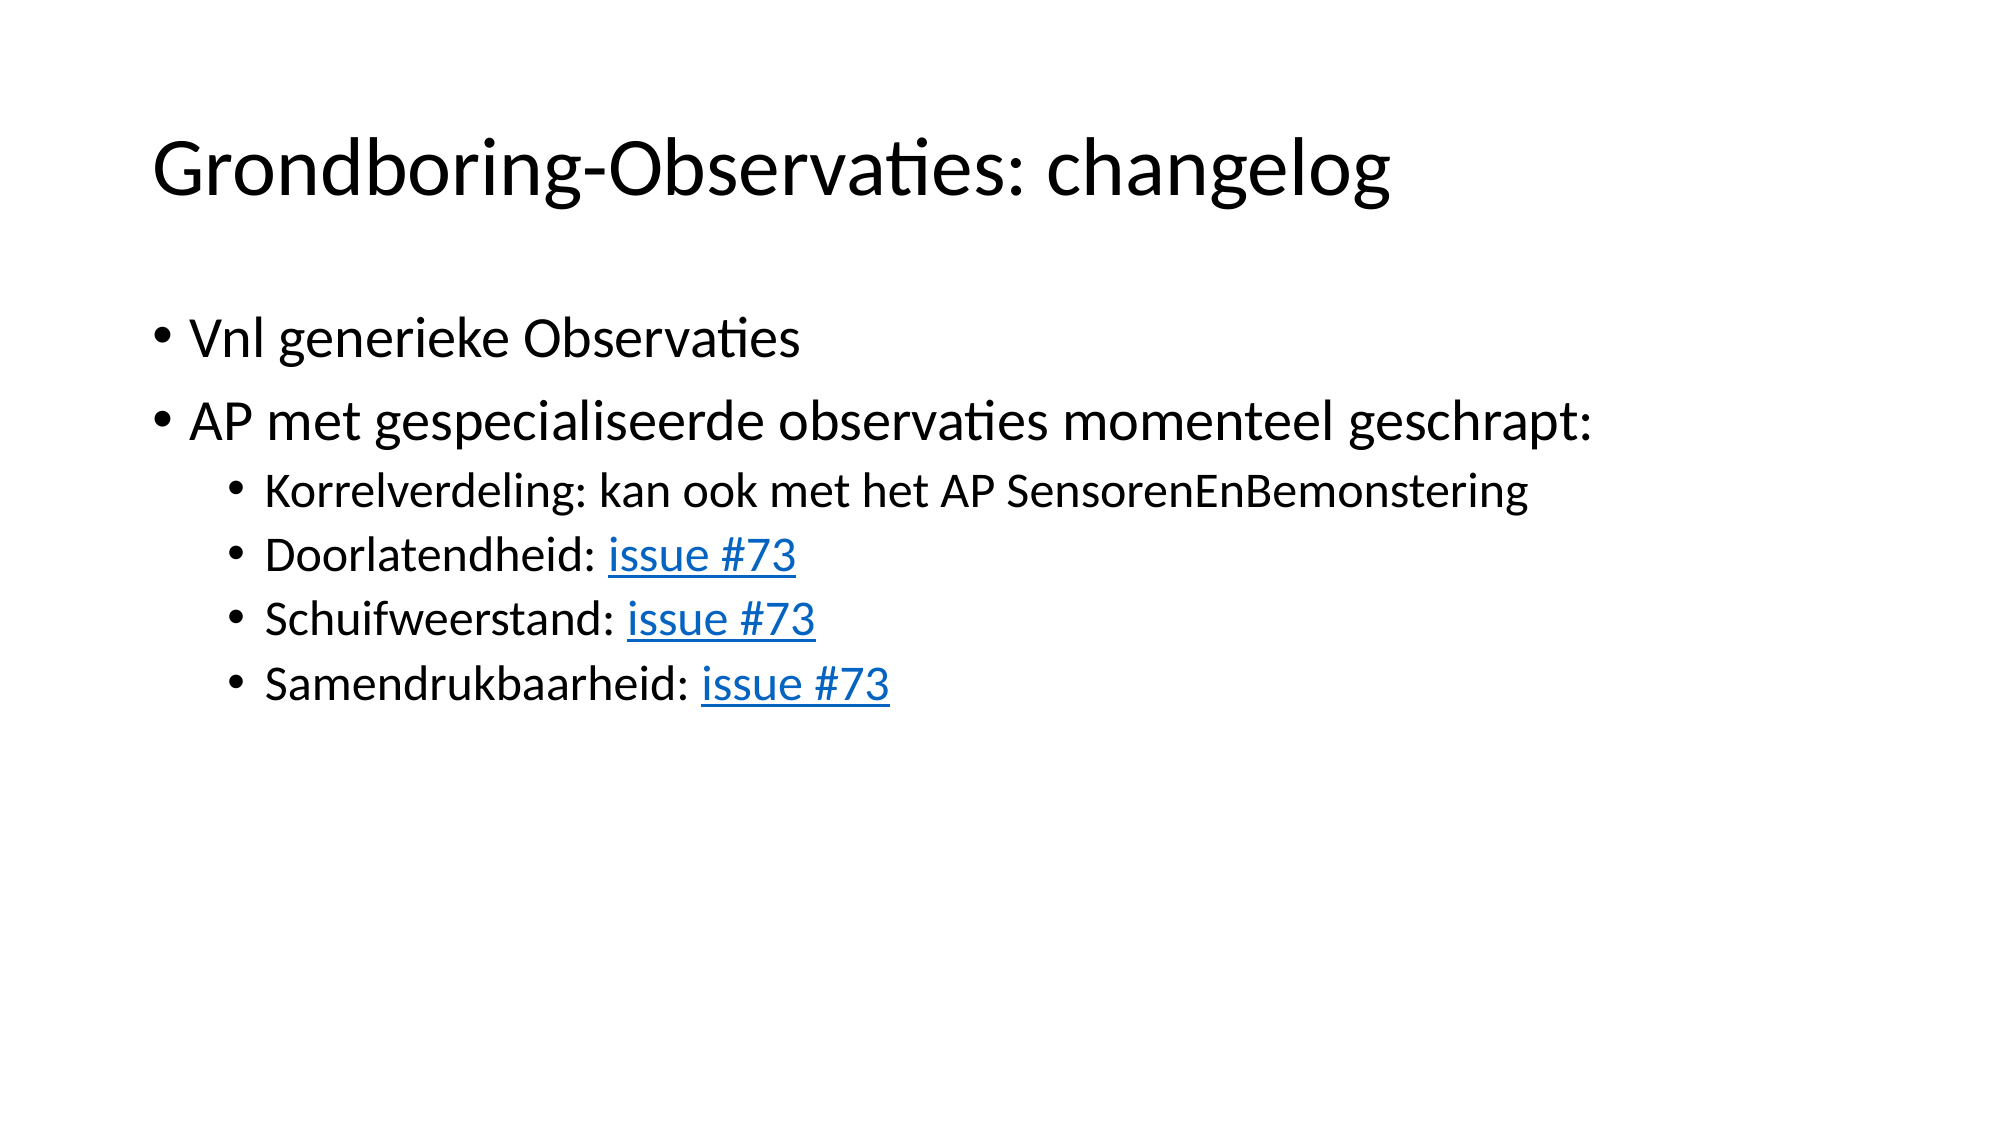

# Grondboring-Observaties: changelog
Vnl generieke Observaties
AP met gespecialiseerde observaties momenteel geschrapt:
Korrelverdeling: kan ook met het AP SensorenEnBemonstering
Doorlatendheid: issue #73
Schuifweerstand: issue #73
Samendrukbaarheid: issue #73